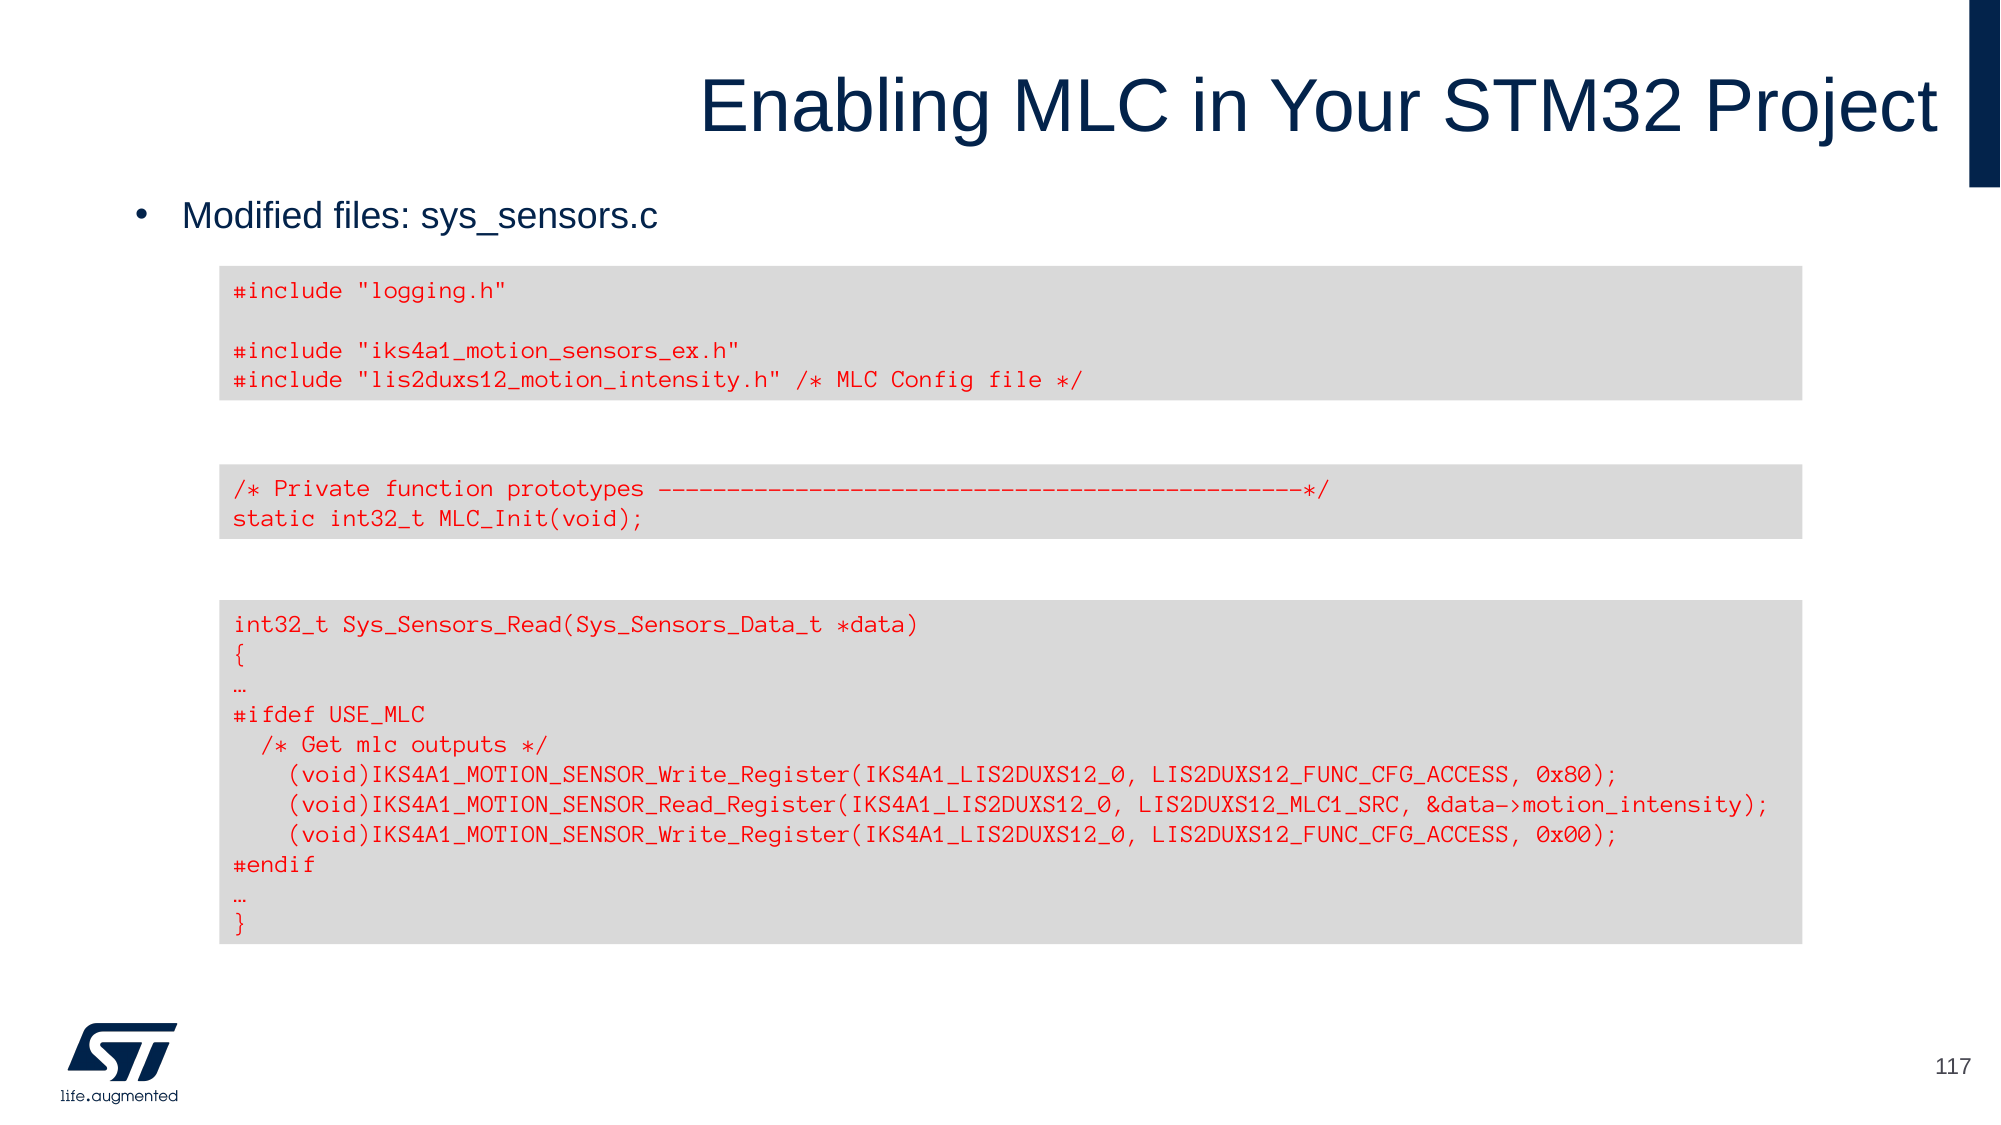

# Enabling MLC in Your STM32 Project
Modified files: sys_sensors.c

#include "logging.h"

#include "iks4a1_motion_sensors_ex.h"
#include "lis2duxs12_motion_intensity.h" /* MLC Config file */
/* Private function prototypes -----------------------------------------------*/
static int32_t MLC_Init(void);
int32_t Sys_Sensors_Read(Sys_Sensors_Data_t *data)
{
…
#ifdef USE_MLC
  /* Get mlc outputs */
    (void)IKS4A1_MOTION_SENSOR_Write_Register(IKS4A1_LIS2DUXS12_0, LIS2DUXS12_FUNC_CFG_ACCESS, 0x80);
    (void)IKS4A1_MOTION_SENSOR_Read_Register(IKS4A1_LIS2DUXS12_0, LIS2DUXS12_MLC1_SRC, &data->motion_intensity);
    (void)IKS4A1_MOTION_SENSOR_Write_Register(IKS4A1_LIS2DUXS12_0, LIS2DUXS12_FUNC_CFG_ACCESS, 0x00);
#endif
…
}
117